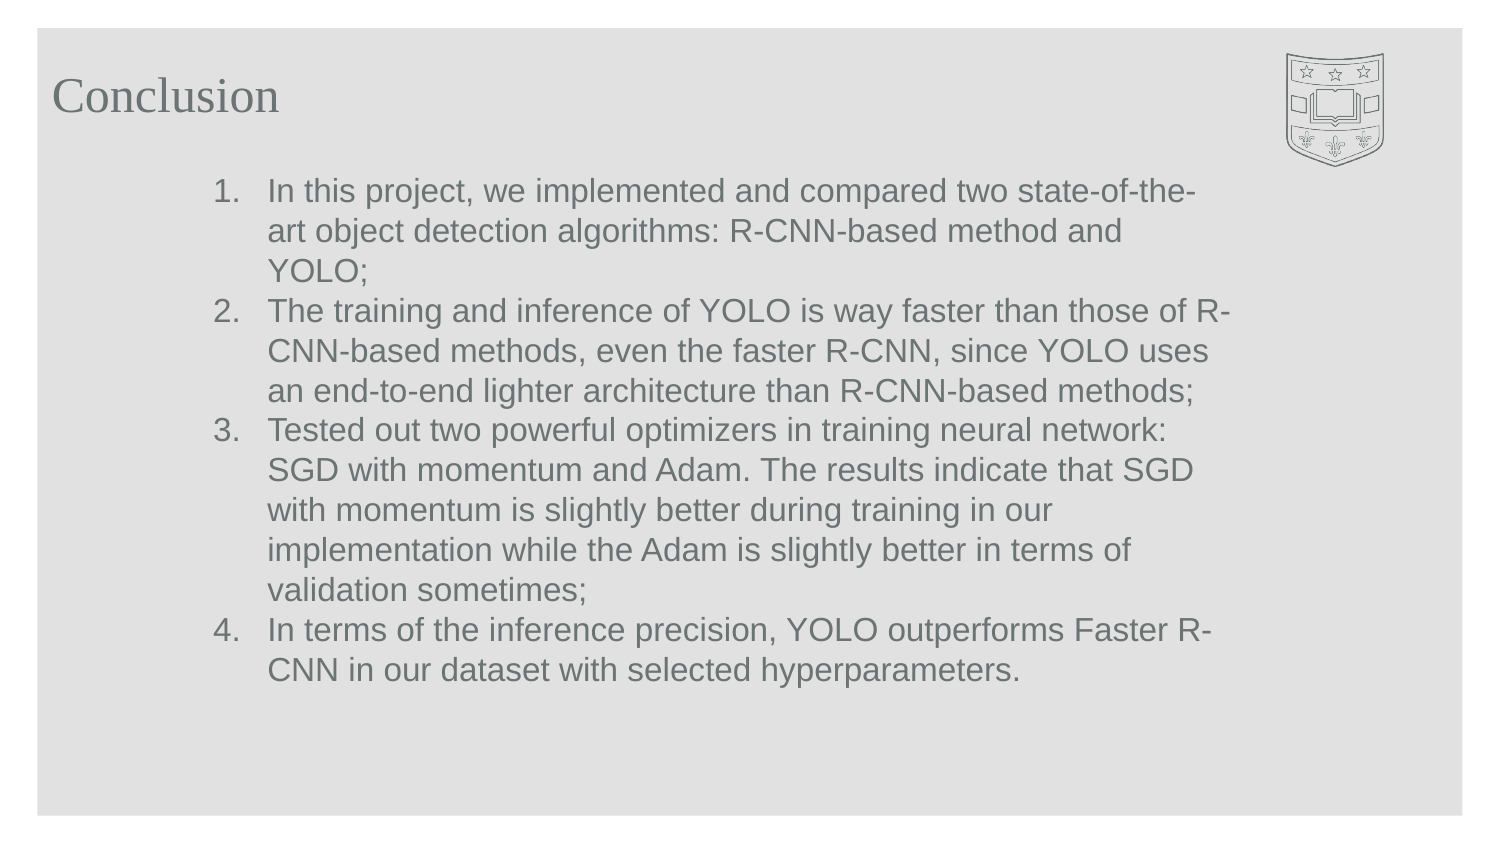

# Conclusion
In this project, we implemented and compared two state-of-the-art object detection algorithms: R-CNN-based method and YOLO;
The training and inference of YOLO is way faster than those of R-CNN-based methods, even the faster R-CNN, since YOLO uses an end-to-end lighter architecture than R-CNN-based methods;
Tested out two powerful optimizers in training neural network: SGD with momentum and Adam. The results indicate that SGD with momentum is slightly better during training in our implementation while the Adam is slightly better in terms of validation sometimes;
In terms of the inference precision, YOLO outperforms Faster R-CNN in our dataset with selected hyperparameters.